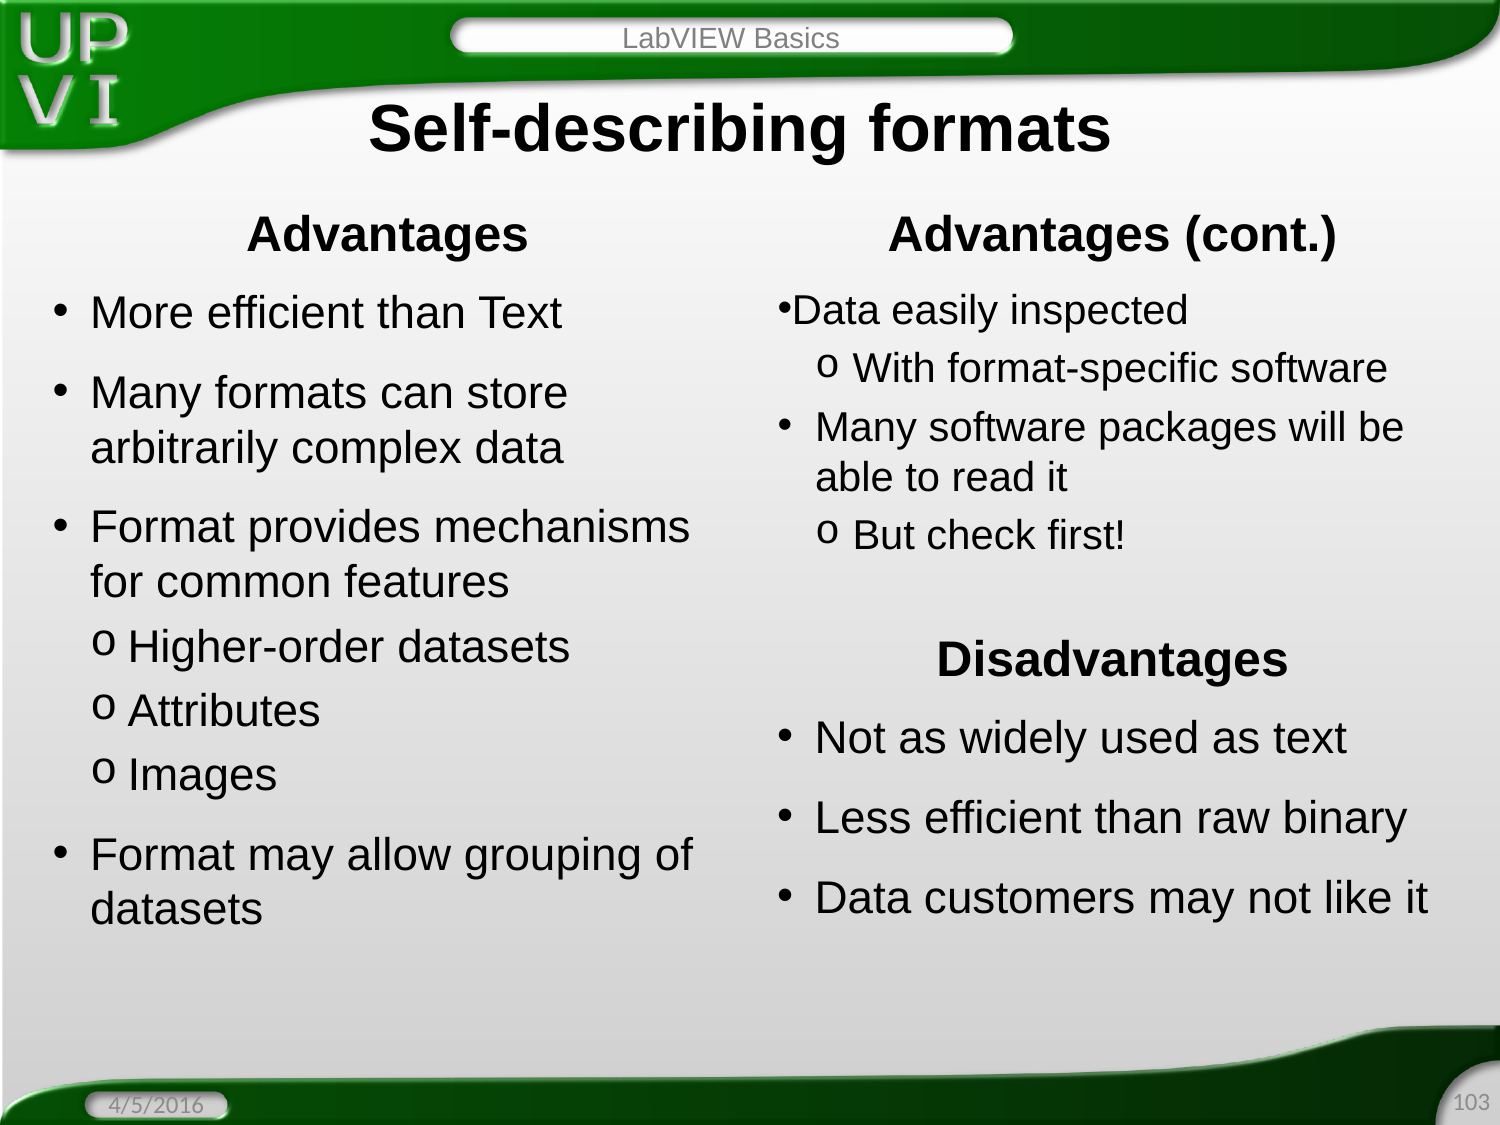

LabVIEW Basics
# Self-describing formats
Advantages
Advantages (cont.)
More efficient than Text
Many formats can store arbitrarily complex data
Format provides mechanisms for common features
Higher-order datasets
Attributes
Images
Format may allow grouping of datasets

Data easily inspected
With format-specific software
Many software packages will be able to read it
But check first!

Disadvantages
Not as widely used as text
Less efficient than raw binary
Data customers may not like it
103
4/5/2016